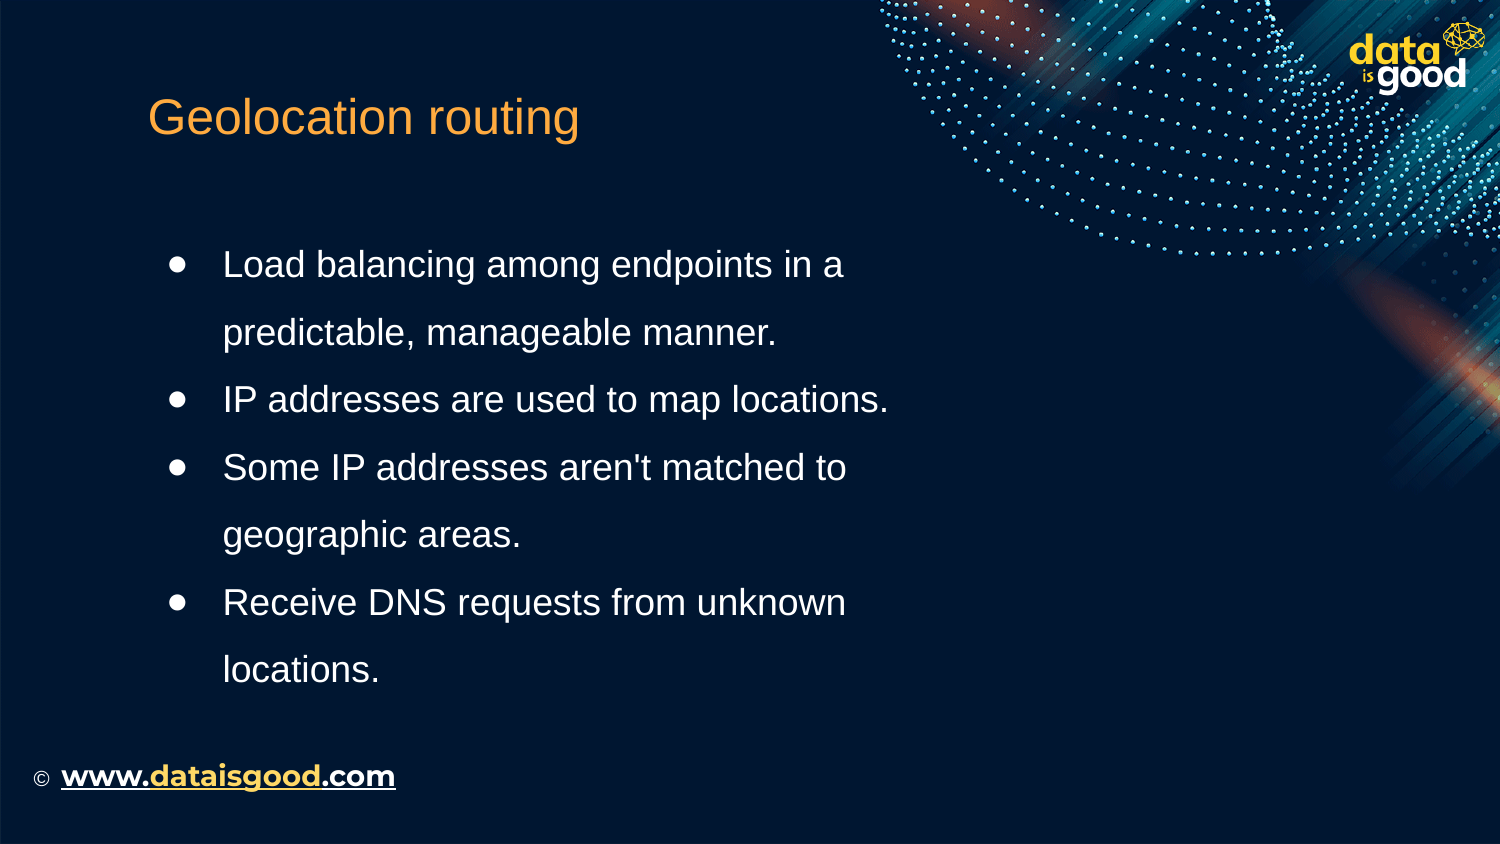

# Geolocation routing
Load balancing among endpoints in a predictable, manageable manner.
IP addresses are used to map locations.
Some IP addresses aren't matched to geographic areas.
Receive DNS requests from unknown locations.